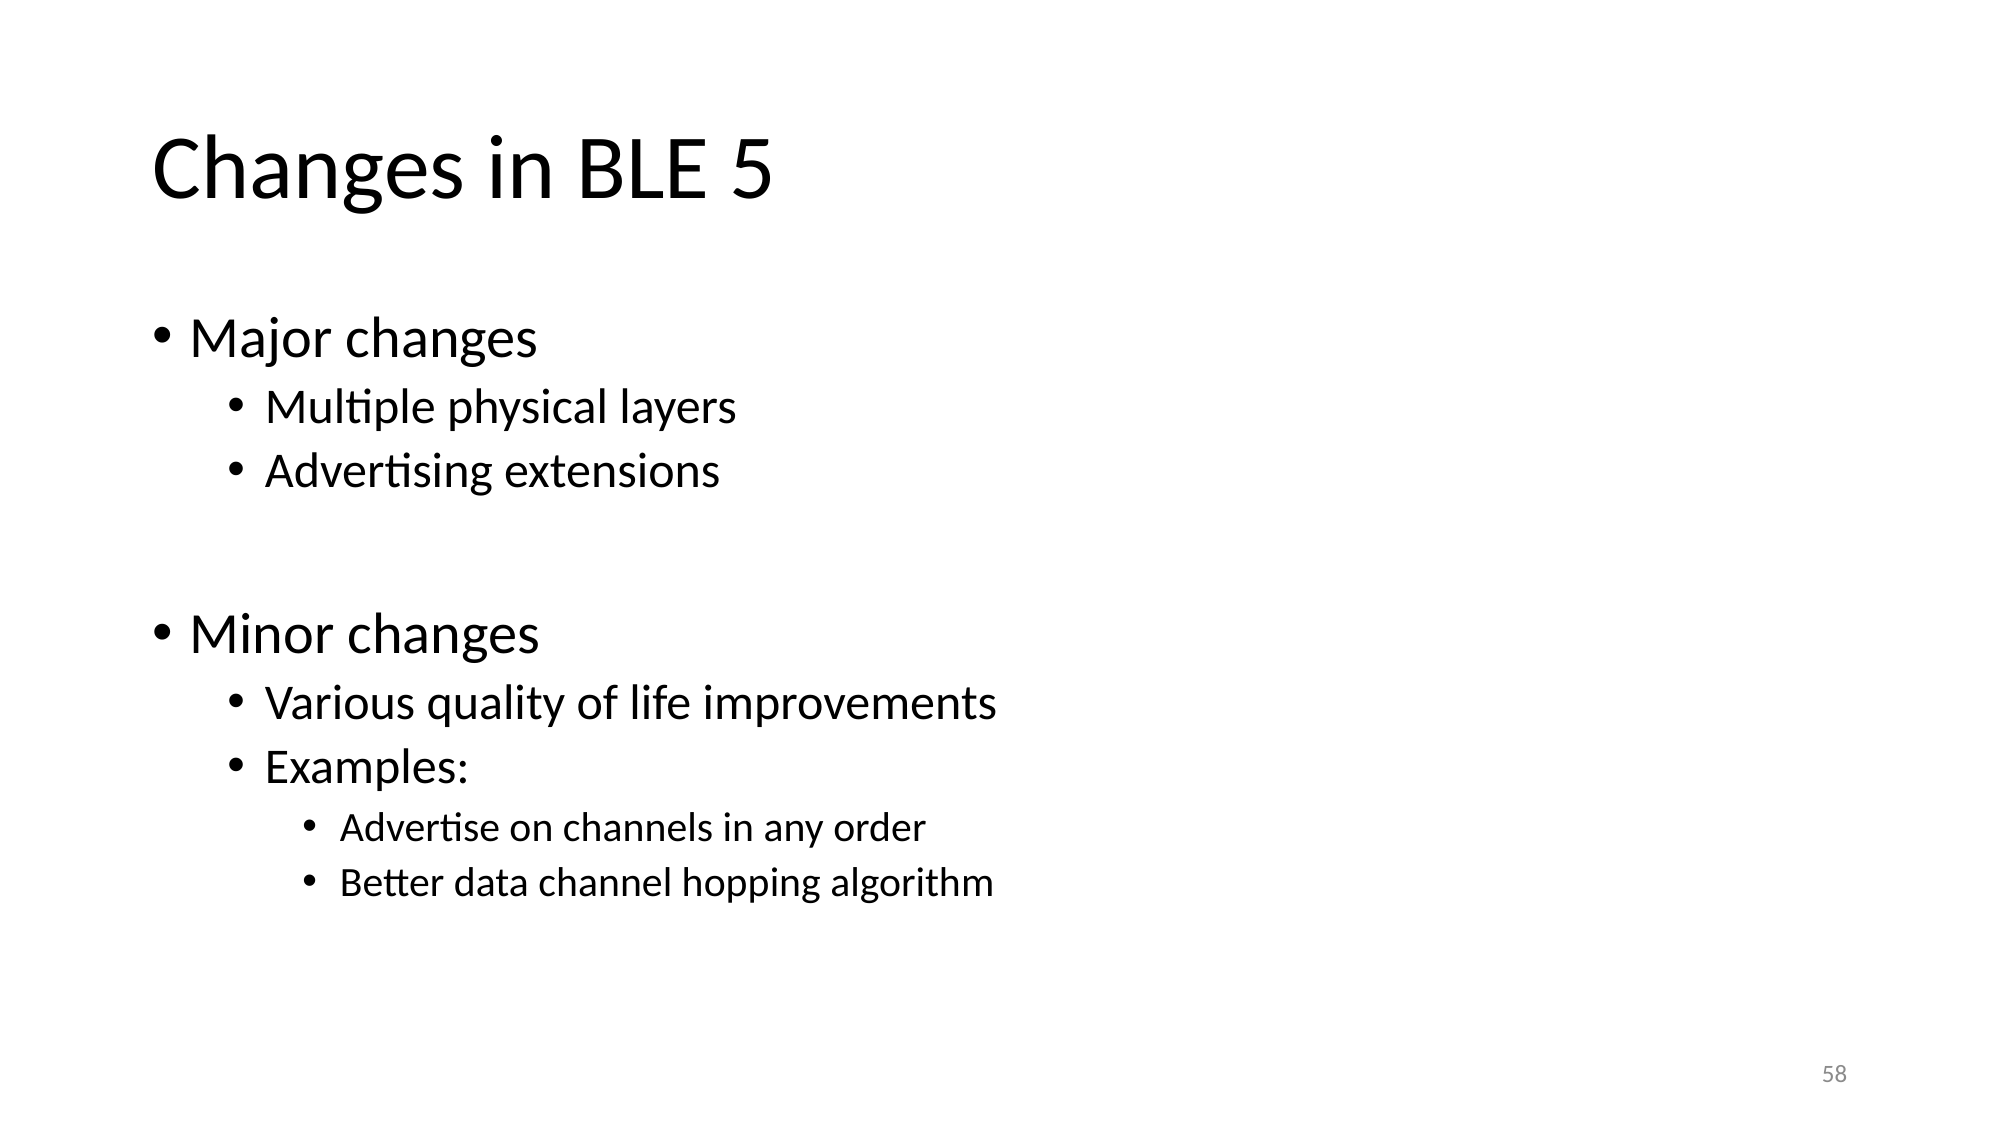

# Changes in BLE 5
Major changes
Multiple physical layers
Advertising extensions

Minor changes
Various quality of life improvements
Examples:
Advertise on channels in any order
Better data channel hopping algorithm
58